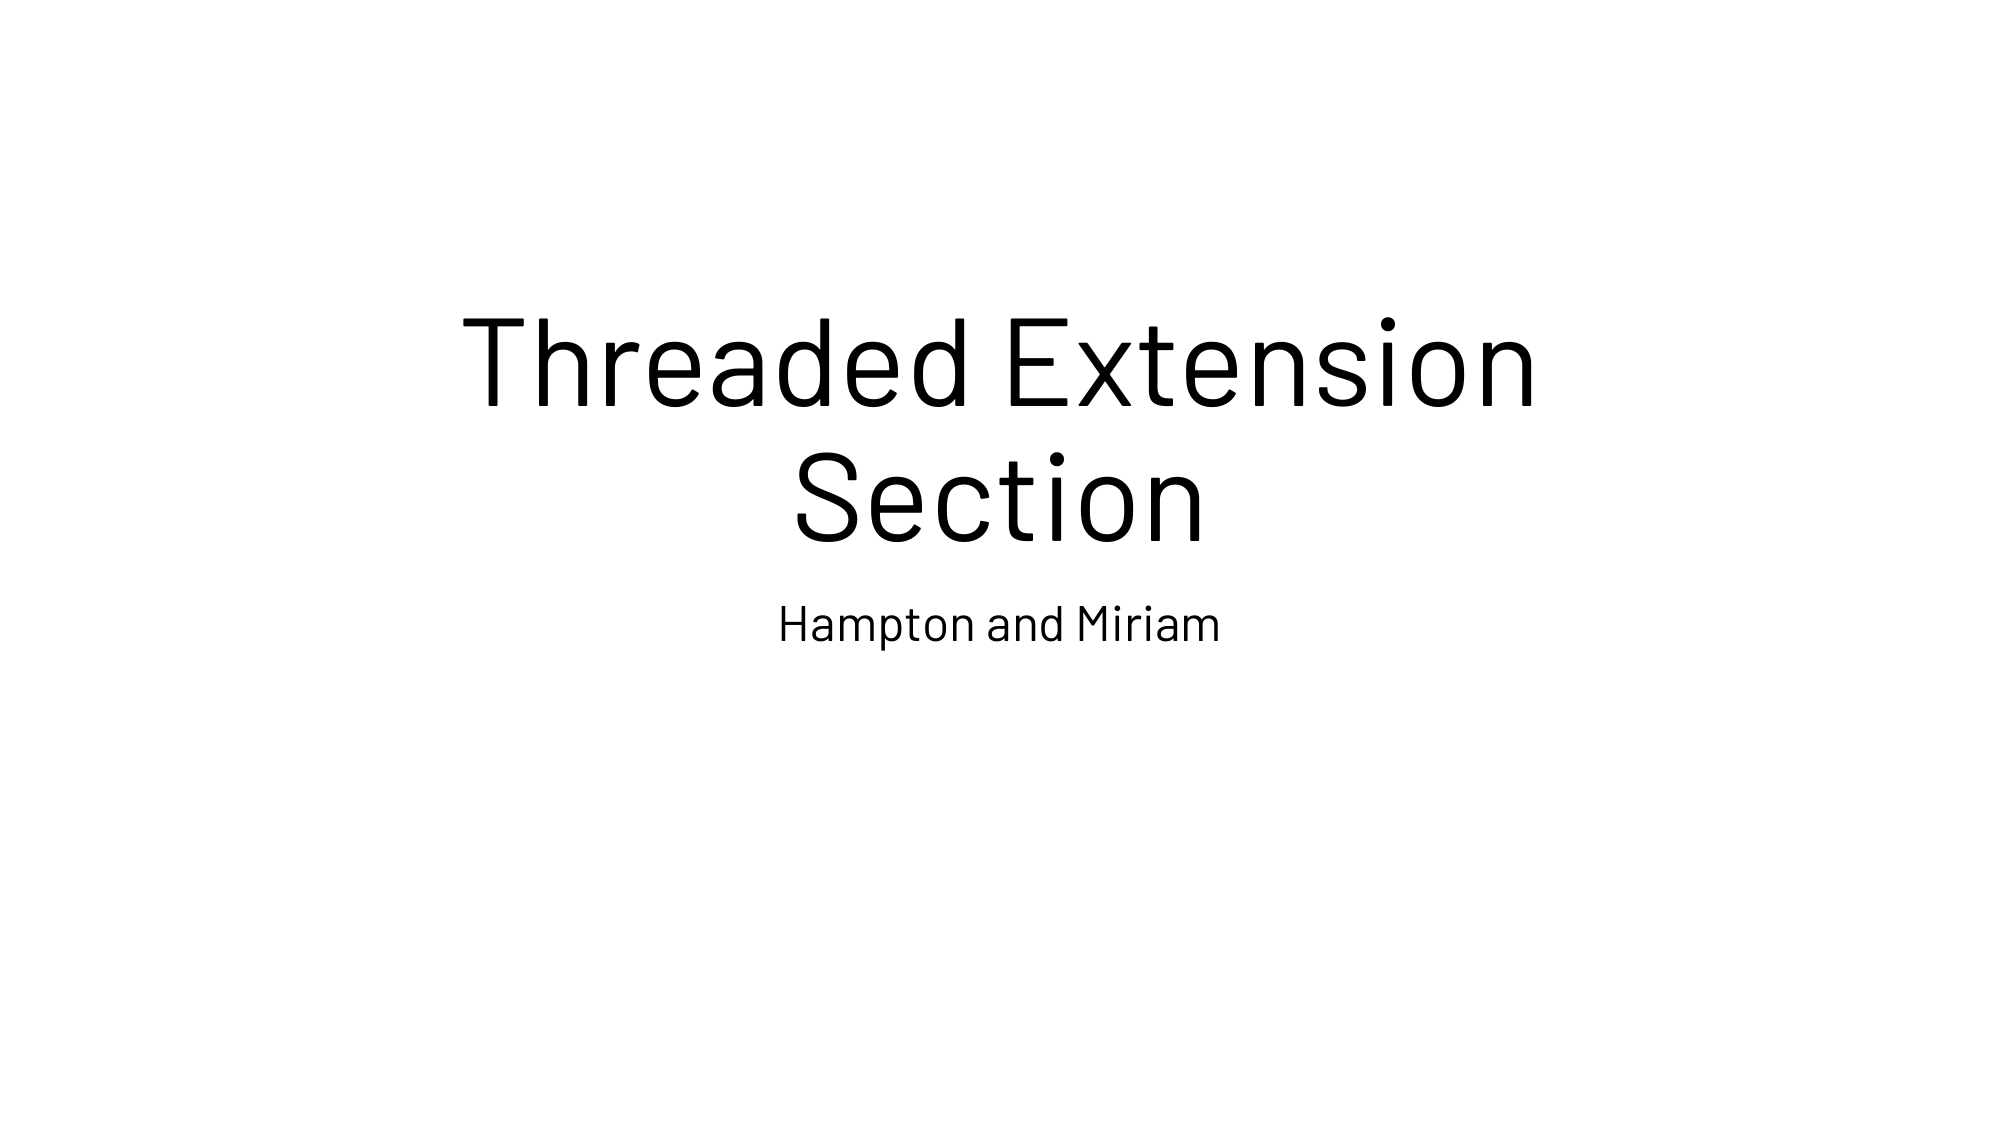

# Threaded Extension Section
Hampton and Miriam